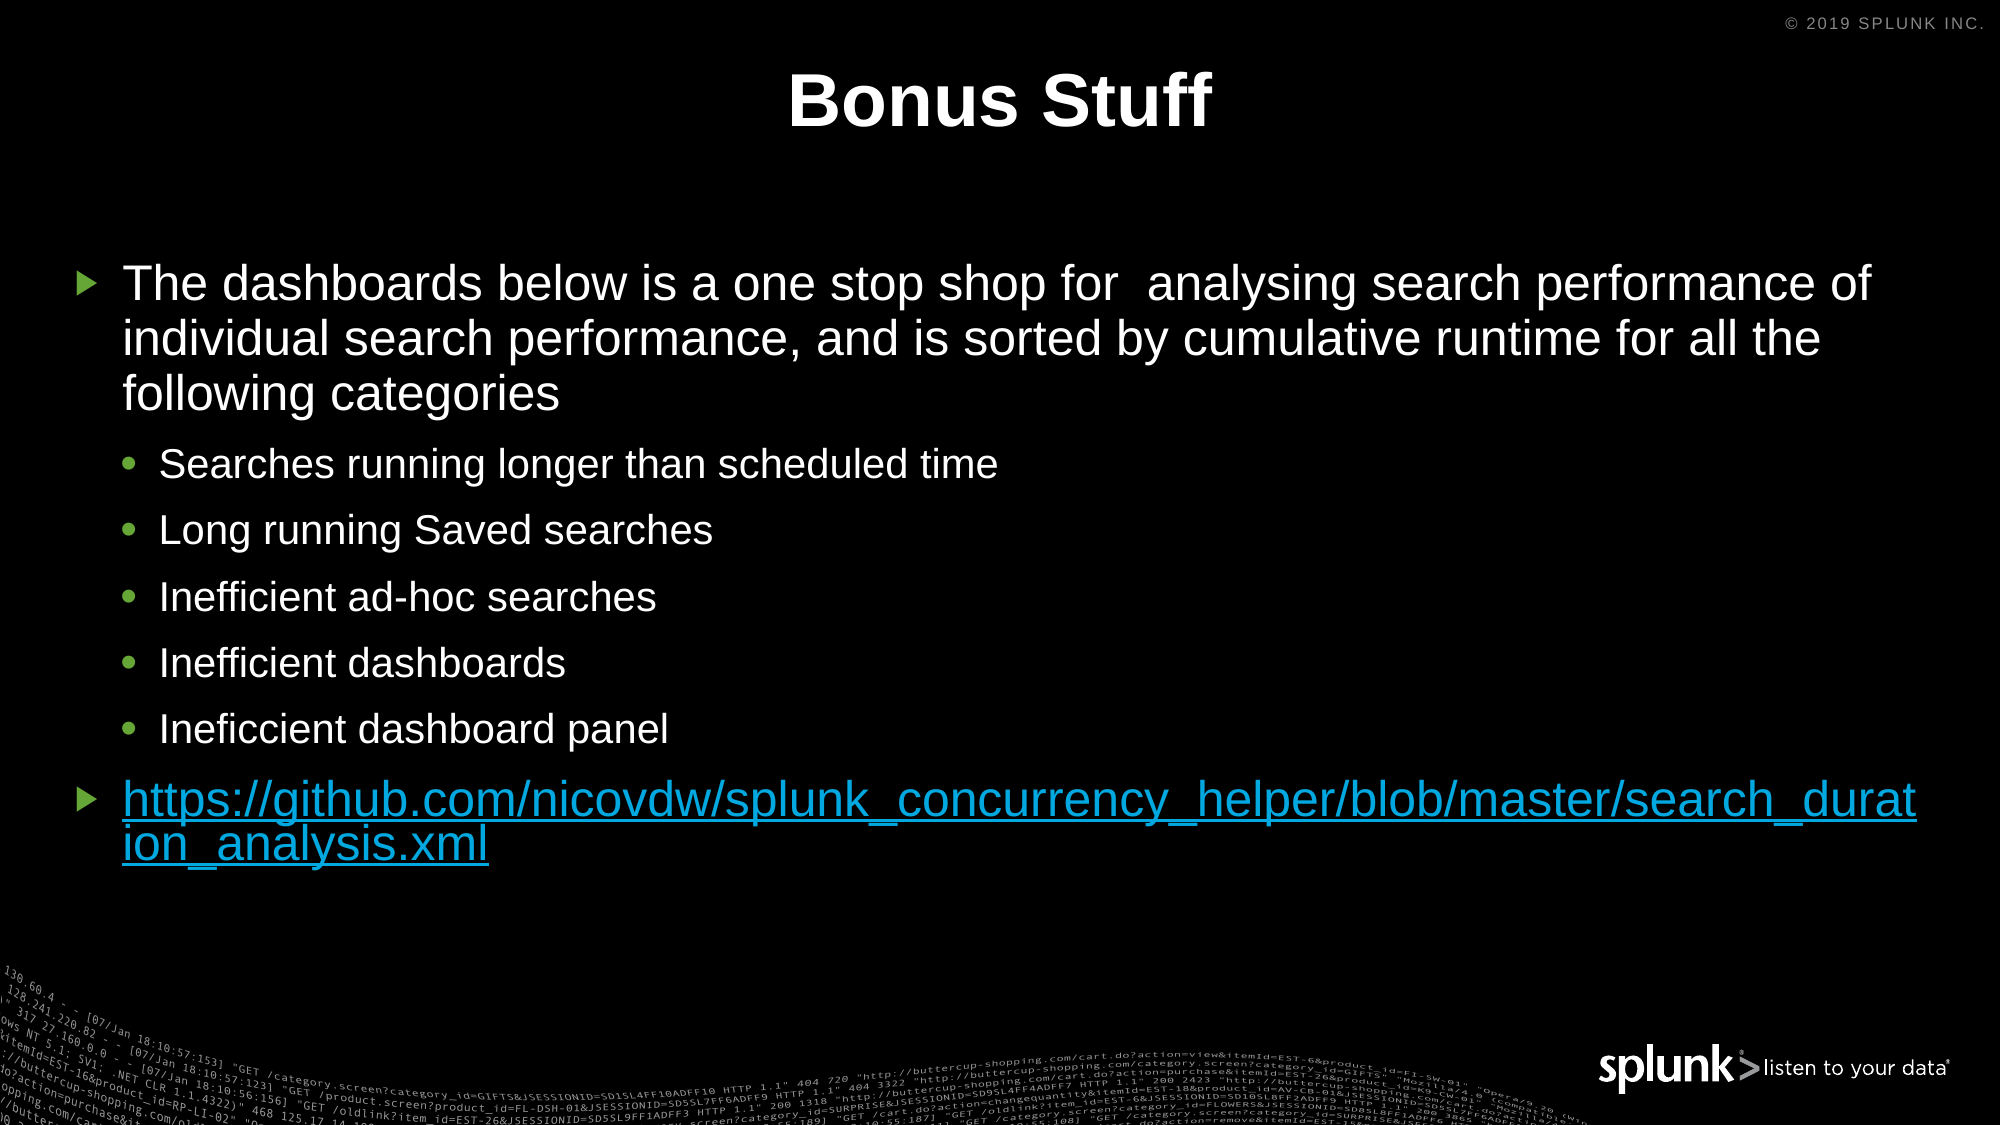

# Bonus Stuff

The dashboards below is a one stop shop for  analysing search performance of individual search performance, and is sorted by cumulative runtime for all the following categories
Searches running longer than scheduled time
Long running Saved searches
Inefficient ad-hoc searches
Inefficient dashboards
Ineficcient dashboard panel
https://github.com/nicovdw/splunk_concurrency_helper/blob/master/search_duration_analysis.xml